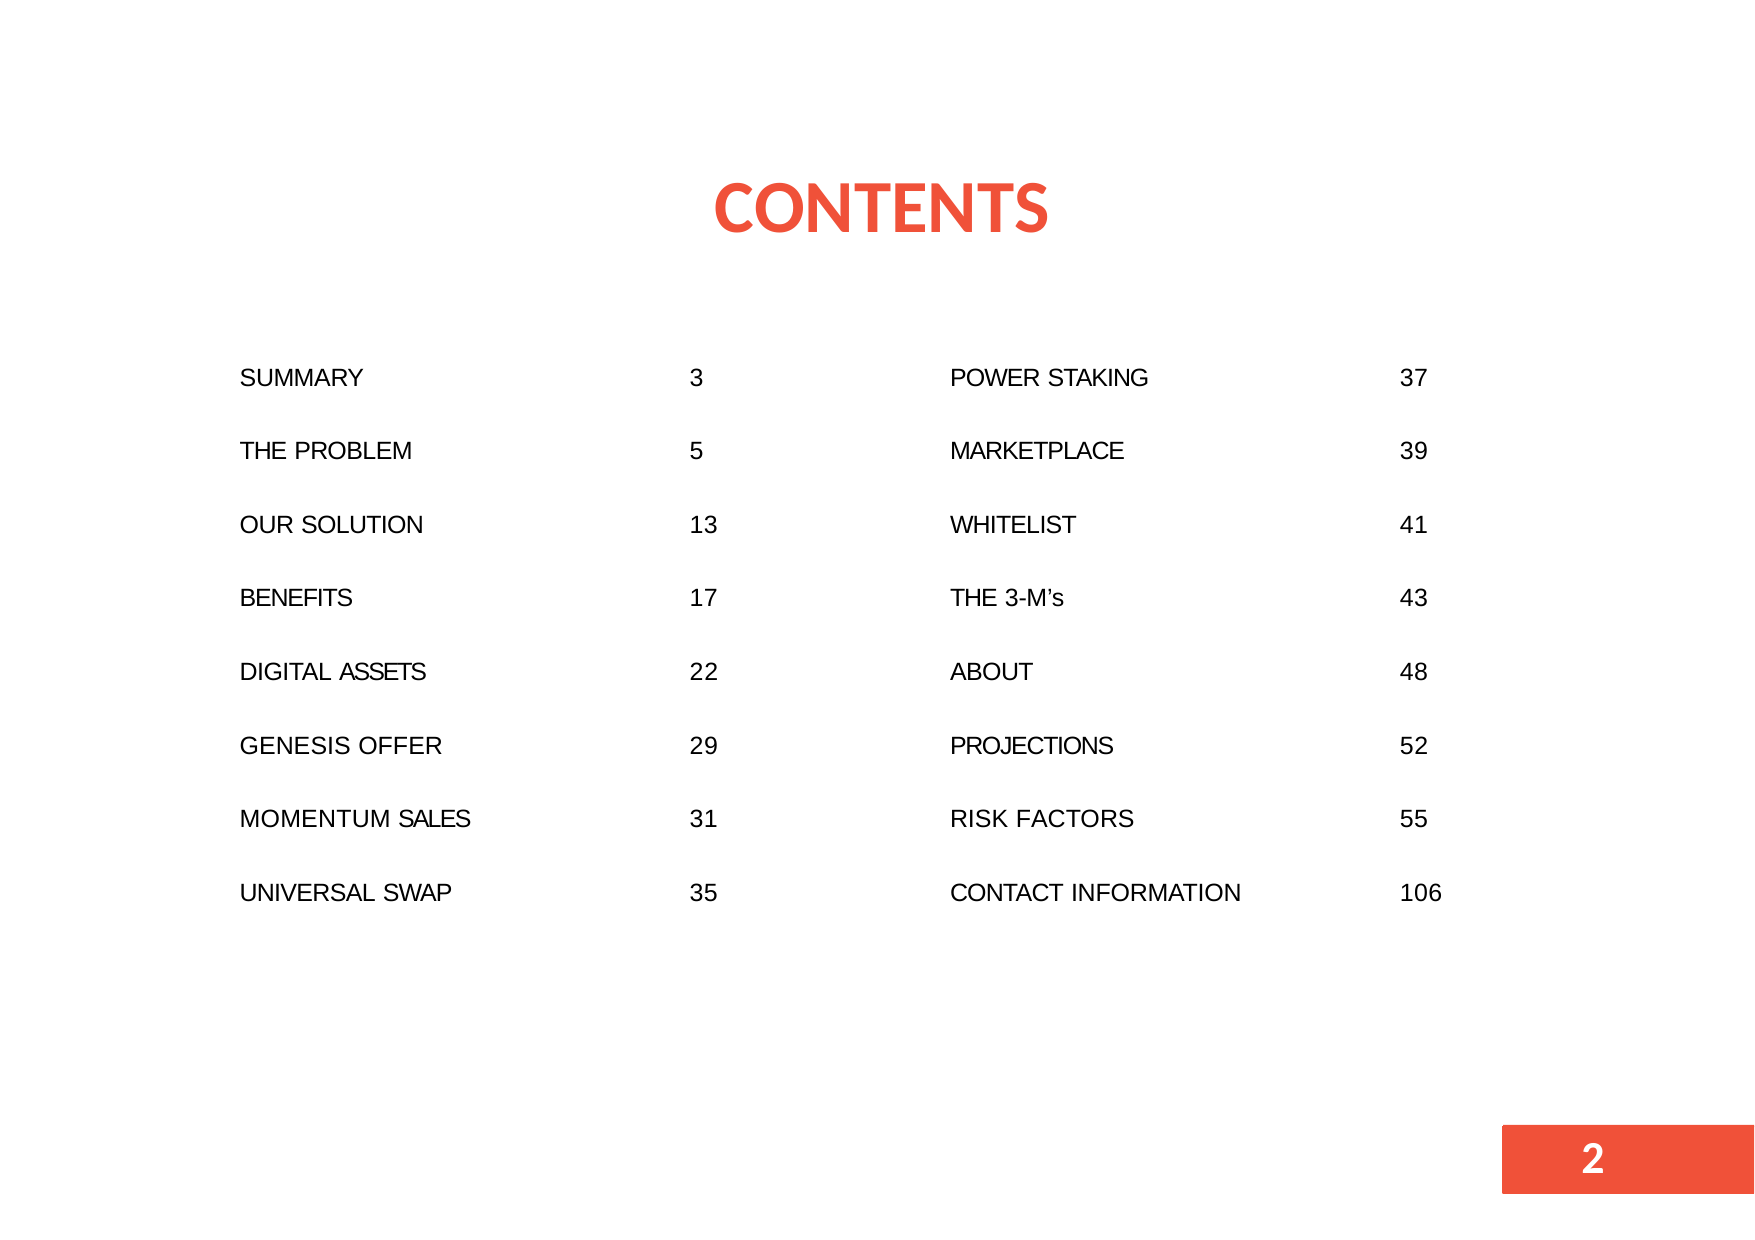

# CONTENTS
| SUMMARY | 3 | POWER STAKING | 37 |
| --- | --- | --- | --- |
| THE PROBLEM | 5 | MARKETPLACE | 39 |
| OUR SOLUTION | 13 | WHITELIST | 41 |
| BENEFITS | 17 | THE 3-M’s | 43 |
| DIGITAL ASSETS | 22 | ABOUT | 48 |
| GENESIS OFFER | 29 | PROJECTIONS | 52 |
| MOMENTUM SALES | 31 | RISK FACTORS | 55 |
| UNIVERSAL SWAP | 35 | CONTACT INFORMATION | 106 |
2